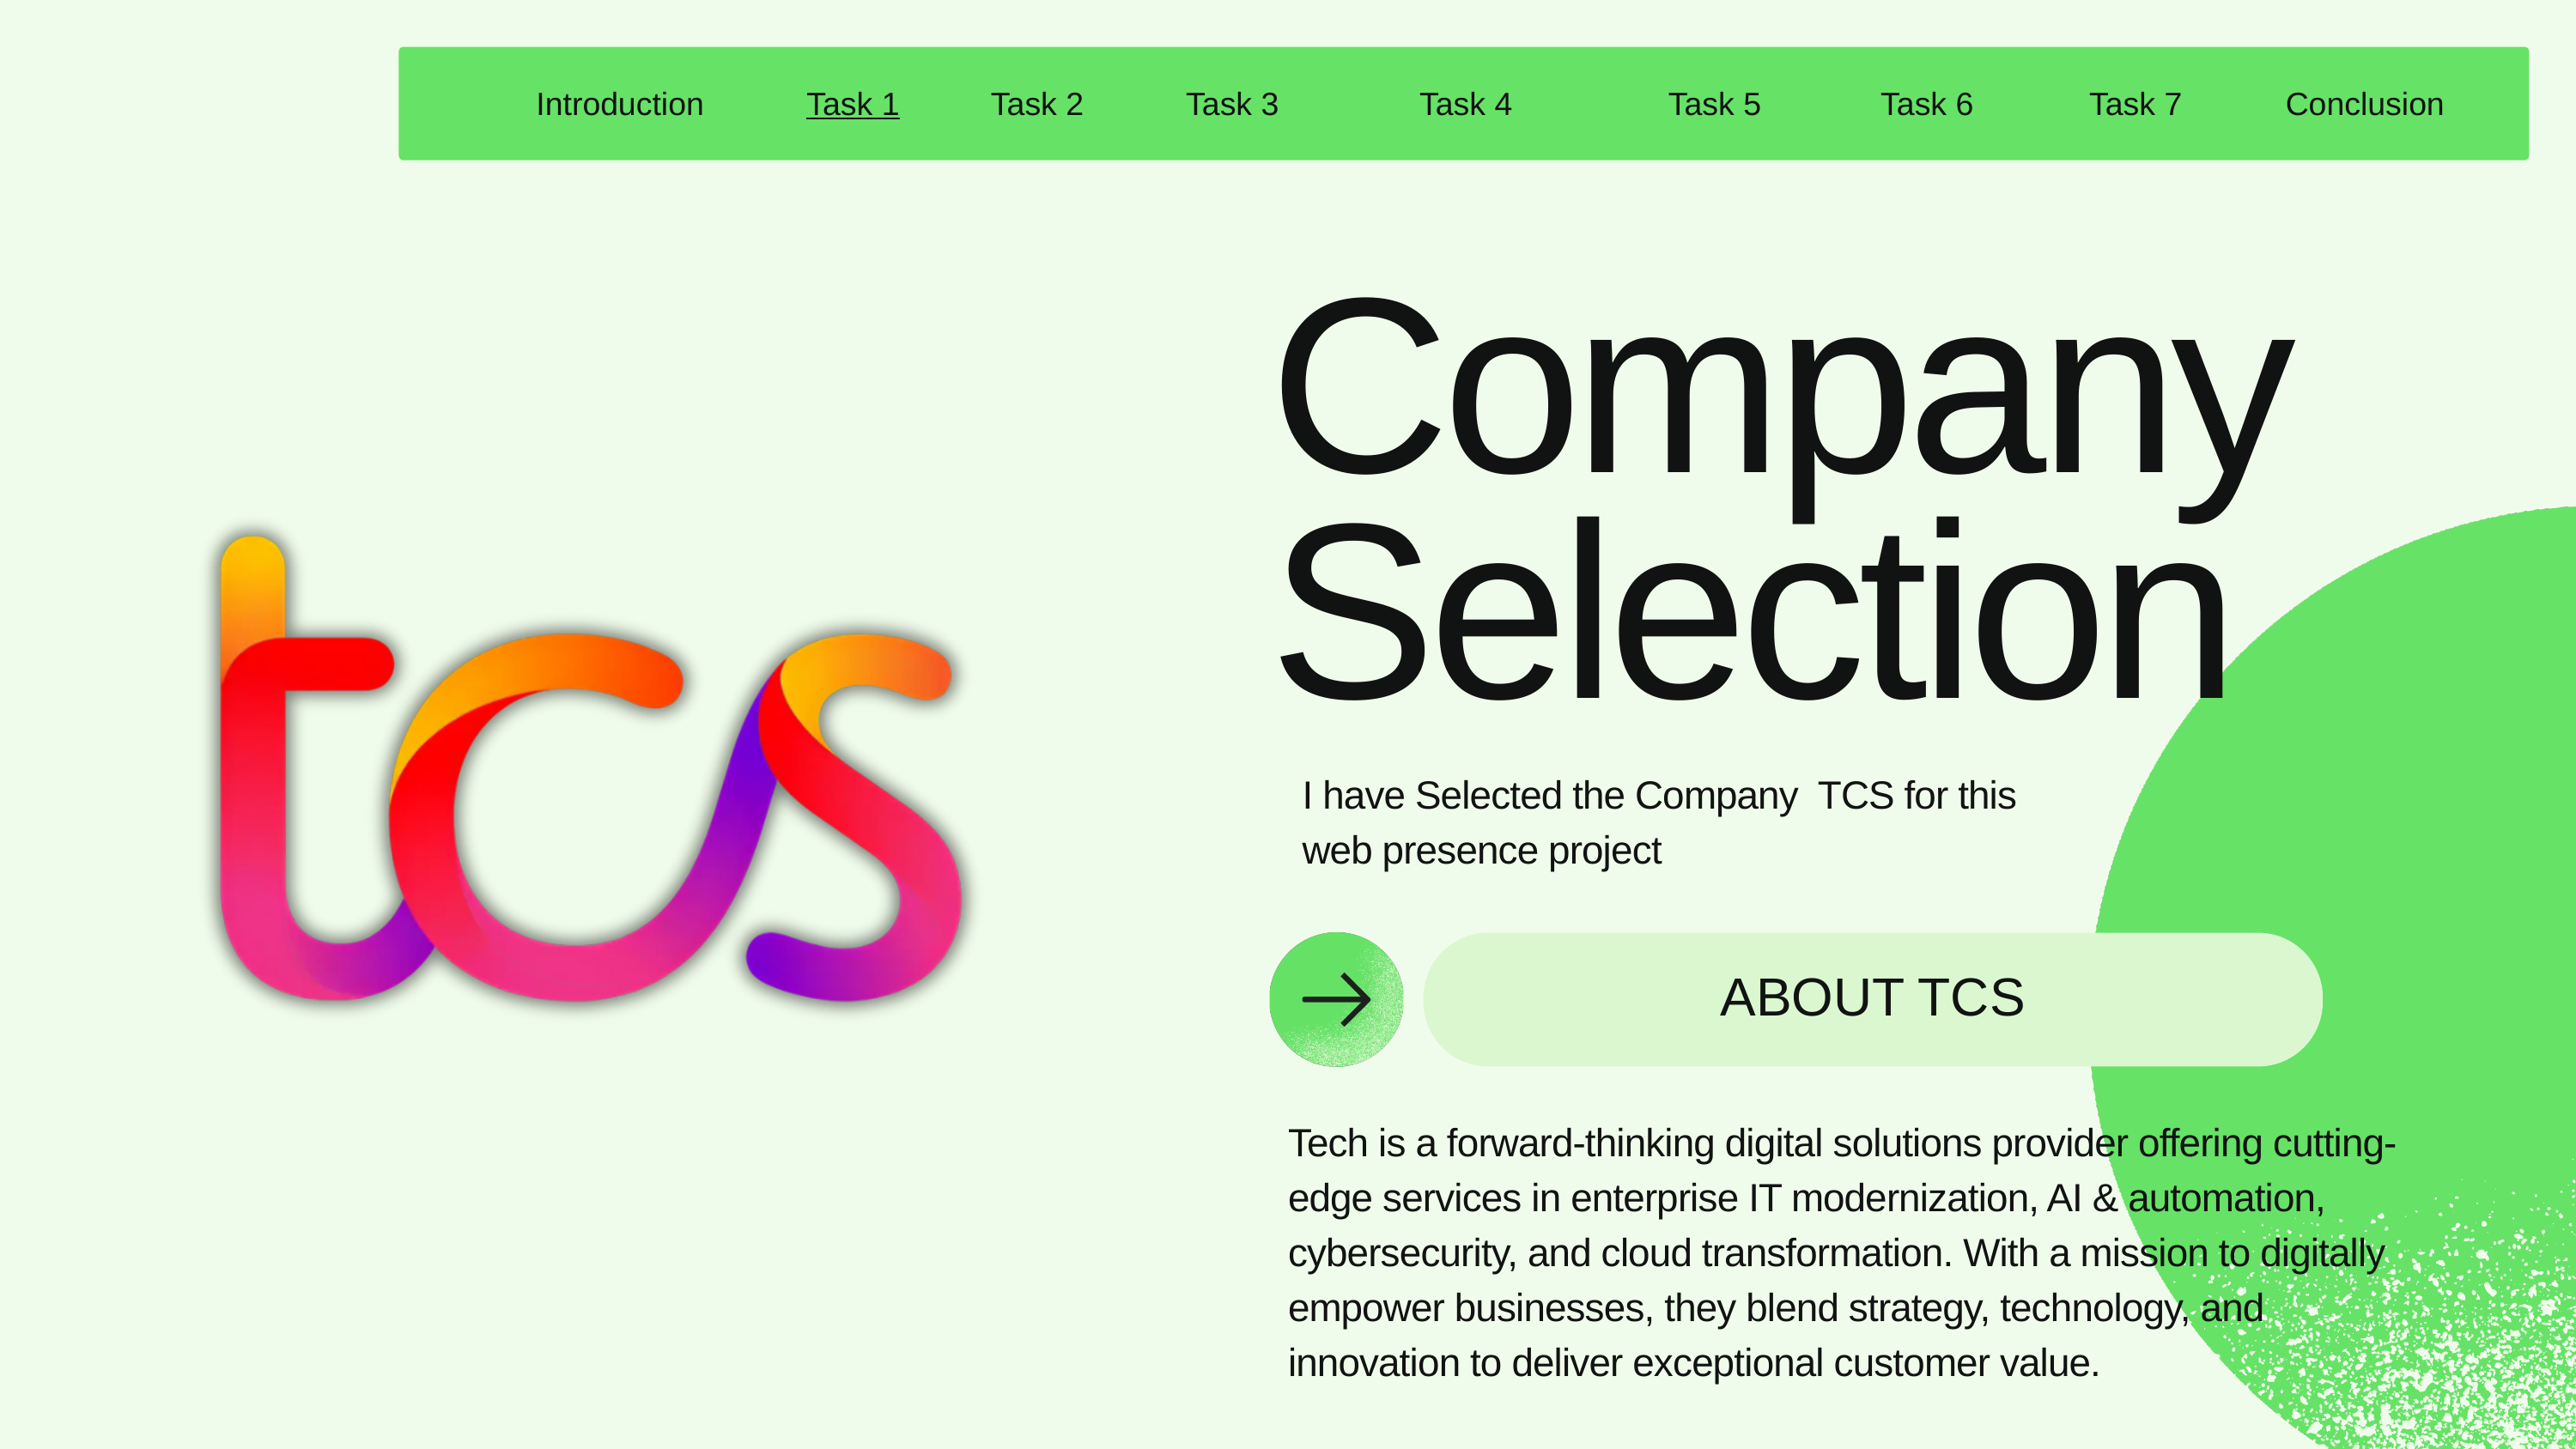

Introduction
Task 1
Task 2
Task 3
Task 4
Task 5
Task 6
Task 7
Conclusion
Company Selection

I have Selected the Company  TCS for this web presence project

ABOUT TCS

Tech is a forward-thinking digital solutions provider offering cutting-edge services in enterprise IT modernization, AI & automation, cybersecurity, and cloud transformation. With a mission to digitally empower businesses, they blend strategy, technology, and innovation to deliver exceptional customer value.